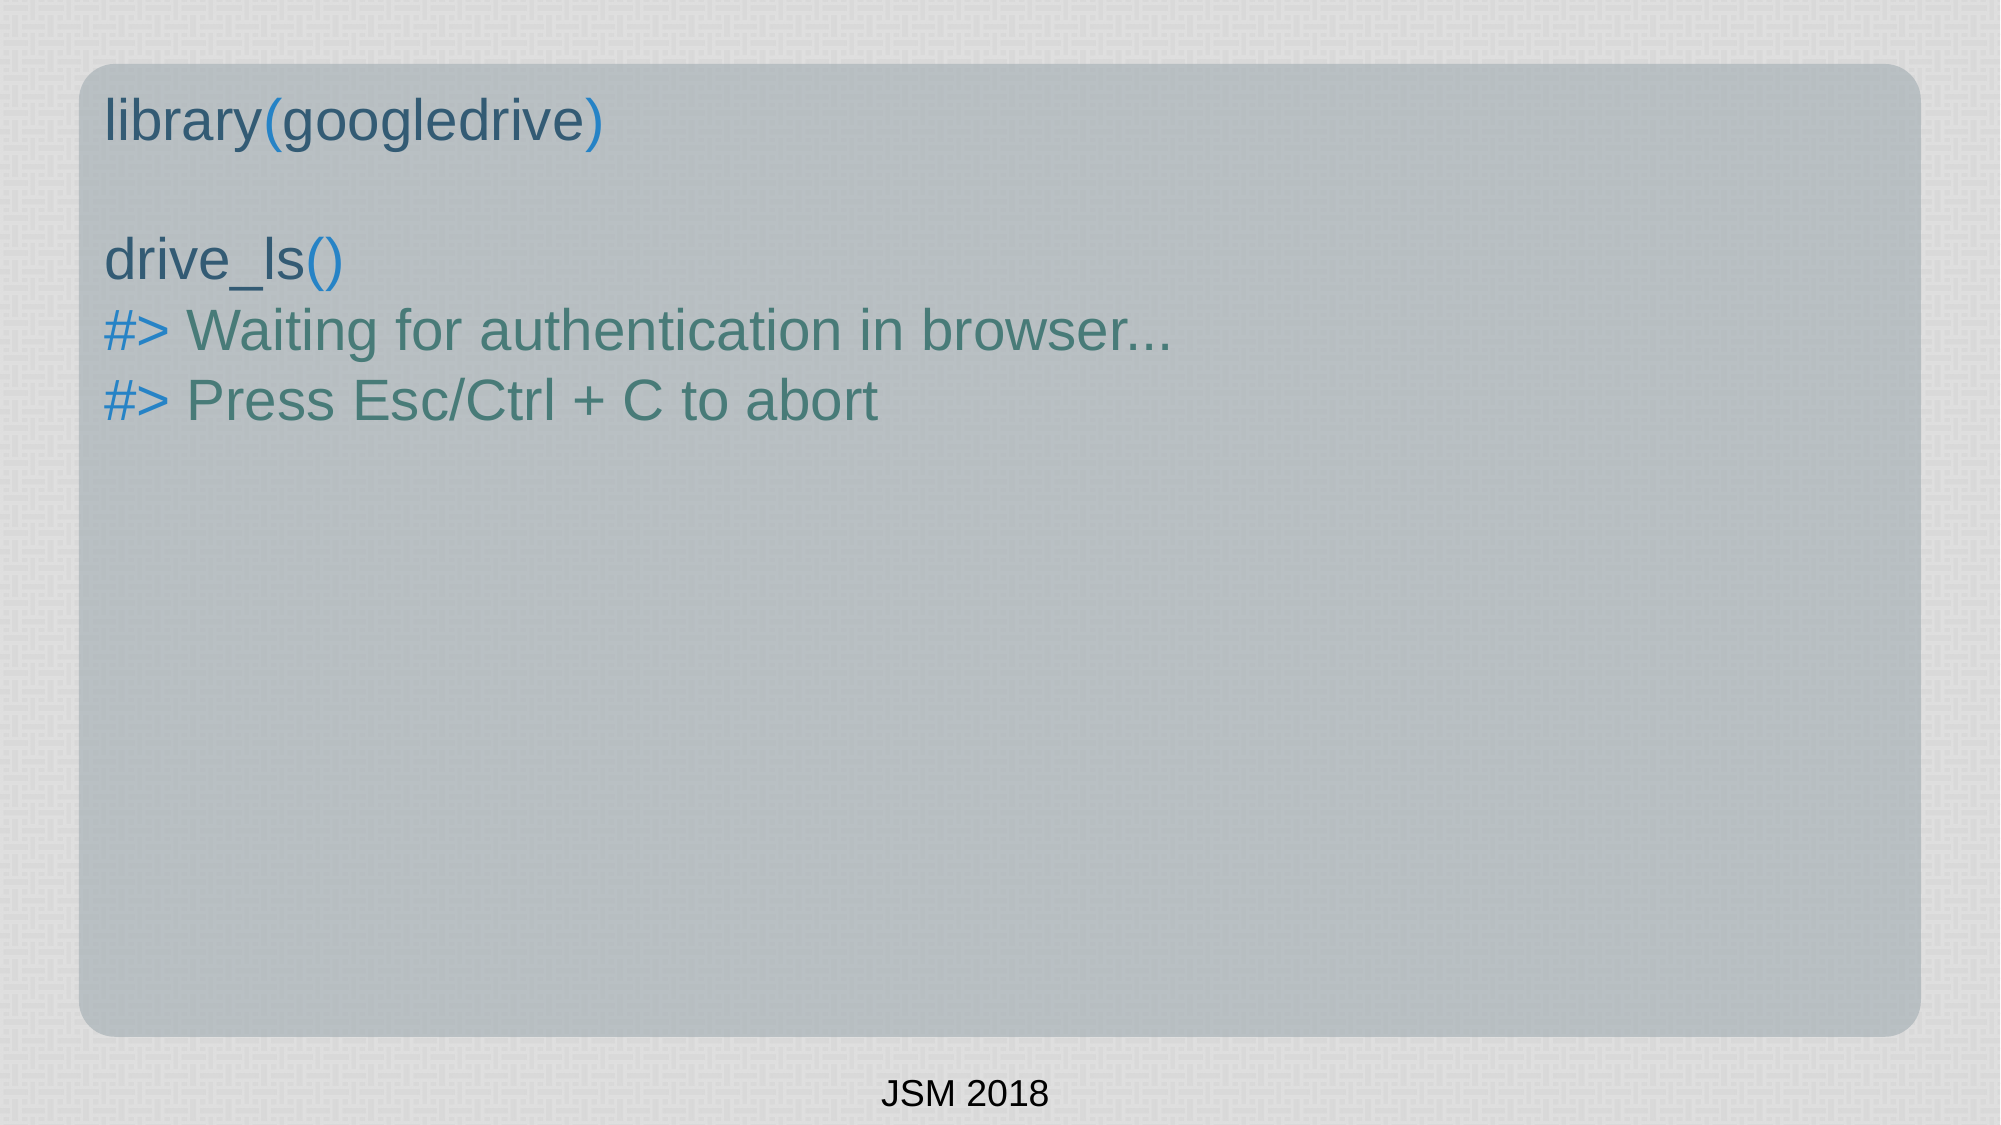

library(googledrive)

drive_ls()
#> Waiting for authentication in browser...
#> Press Esc/Ctrl + C to abort